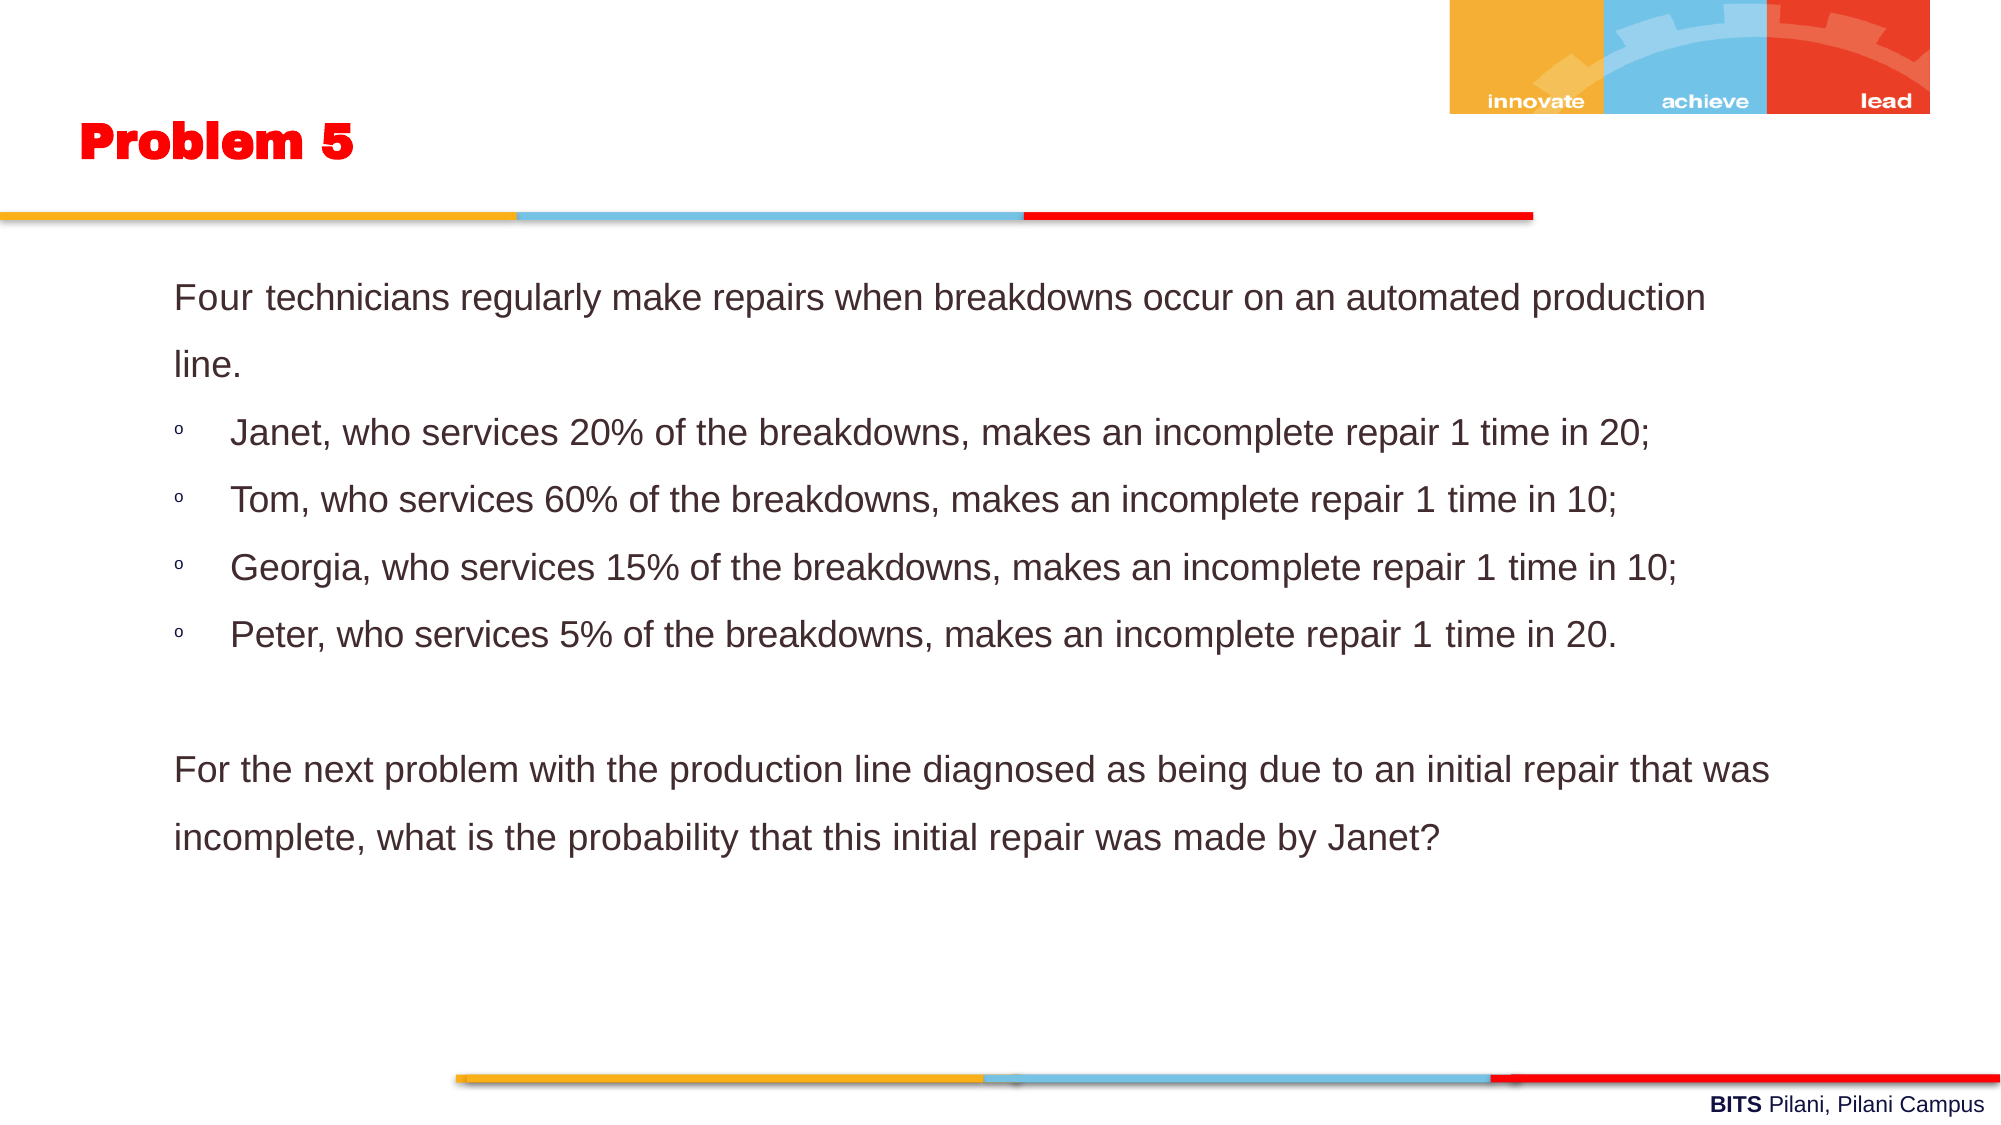

Problem 5
Four technicians regularly make repairs when breakdowns occur on an automated production
line.
Janet, who services 20% of the breakdowns, makes an incomplete repair 1 time in 20;
Tom, who services 60% of the breakdowns, makes an incomplete repair 1 time in 10;
Georgia, who services 15% of the breakdowns, makes an incom­plete repair 1 time in 10;
Peter, who services 5% of the breakdowns, makes an incomplete repair 1 time in 20.

For the next problem with the production line diag­nosed as being due to an initial repair that was
incomplete, what is the probability that this initial repair was made by Janet?